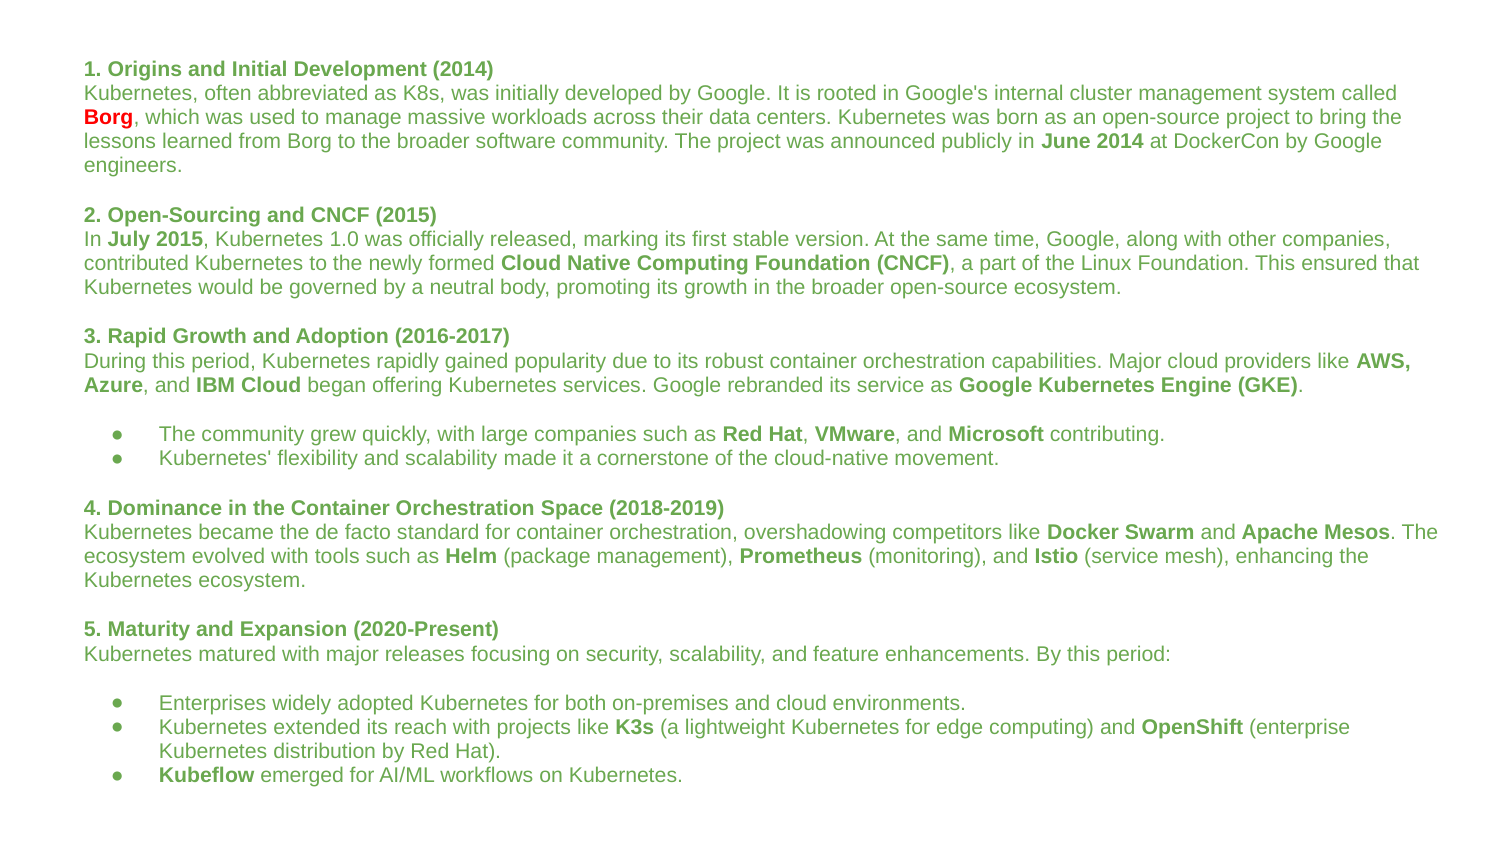

1. Origins and Initial Development (2014)
Kubernetes, often abbreviated as K8s, was initially developed by Google. It is rooted in Google's internal cluster management system called Borg, which was used to manage massive workloads across their data centers. Kubernetes was born as an open-source project to bring the lessons learned from Borg to the broader software community. The project was announced publicly in June 2014 at DockerCon by Google engineers.
2. Open-Sourcing and CNCF (2015)
In July 2015, Kubernetes 1.0 was officially released, marking its first stable version. At the same time, Google, along with other companies, contributed Kubernetes to the newly formed Cloud Native Computing Foundation (CNCF), a part of the Linux Foundation. This ensured that Kubernetes would be governed by a neutral body, promoting its growth in the broader open-source ecosystem.
3. Rapid Growth and Adoption (2016-2017)
During this period, Kubernetes rapidly gained popularity due to its robust container orchestration capabilities. Major cloud providers like AWS, Azure, and IBM Cloud began offering Kubernetes services. Google rebranded its service as Google Kubernetes Engine (GKE).
The community grew quickly, with large companies such as Red Hat, VMware, and Microsoft contributing.
Kubernetes' flexibility and scalability made it a cornerstone of the cloud-native movement.
4. Dominance in the Container Orchestration Space (2018-2019)
Kubernetes became the de facto standard for container orchestration, overshadowing competitors like Docker Swarm and Apache Mesos. The ecosystem evolved with tools such as Helm (package management), Prometheus (monitoring), and Istio (service mesh), enhancing the Kubernetes ecosystem.
5. Maturity and Expansion (2020-Present)
Kubernetes matured with major releases focusing on security, scalability, and feature enhancements. By this period:
Enterprises widely adopted Kubernetes for both on-premises and cloud environments.
Kubernetes extended its reach with projects like K3s (a lightweight Kubernetes for edge computing) and OpenShift (enterprise Kubernetes distribution by Red Hat).
Kubeflow emerged for AI/ML workflows on Kubernetes.